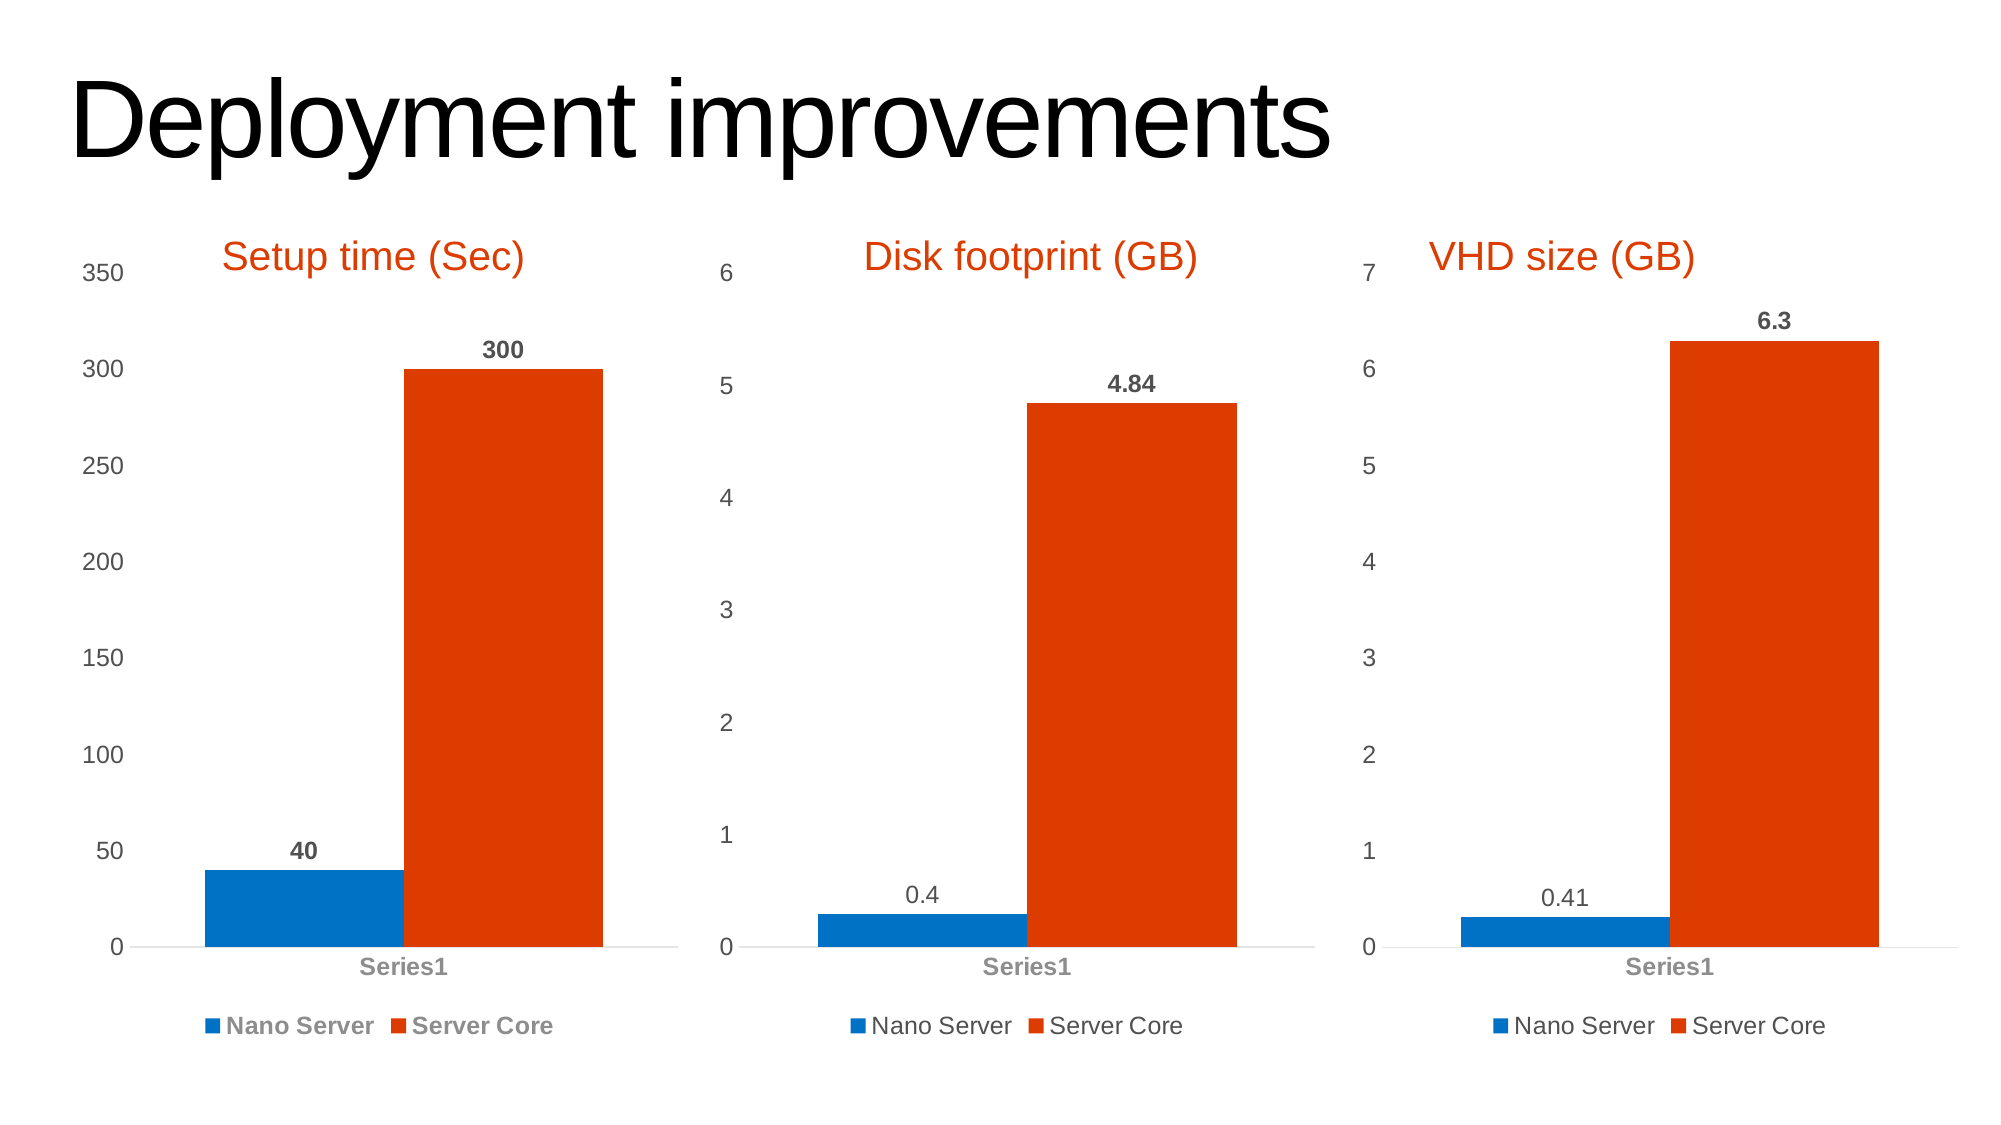

# Deployment improvements
VHD size (GB)
Setup time (Sec)

### Chart

| Category | Nano Server | Server Core |
|---|---|---|
|  | 40.0 | 300.0 |
Disk footprint (GB)

### Chart

| Category | Nano Server | Server Core |
|---|---|---|
|  | 0.292 | 4.84 |

### Chart

| Category | Nano Server | Server Core |
|---|---|---|
|  | 0.31 | 6.3 |